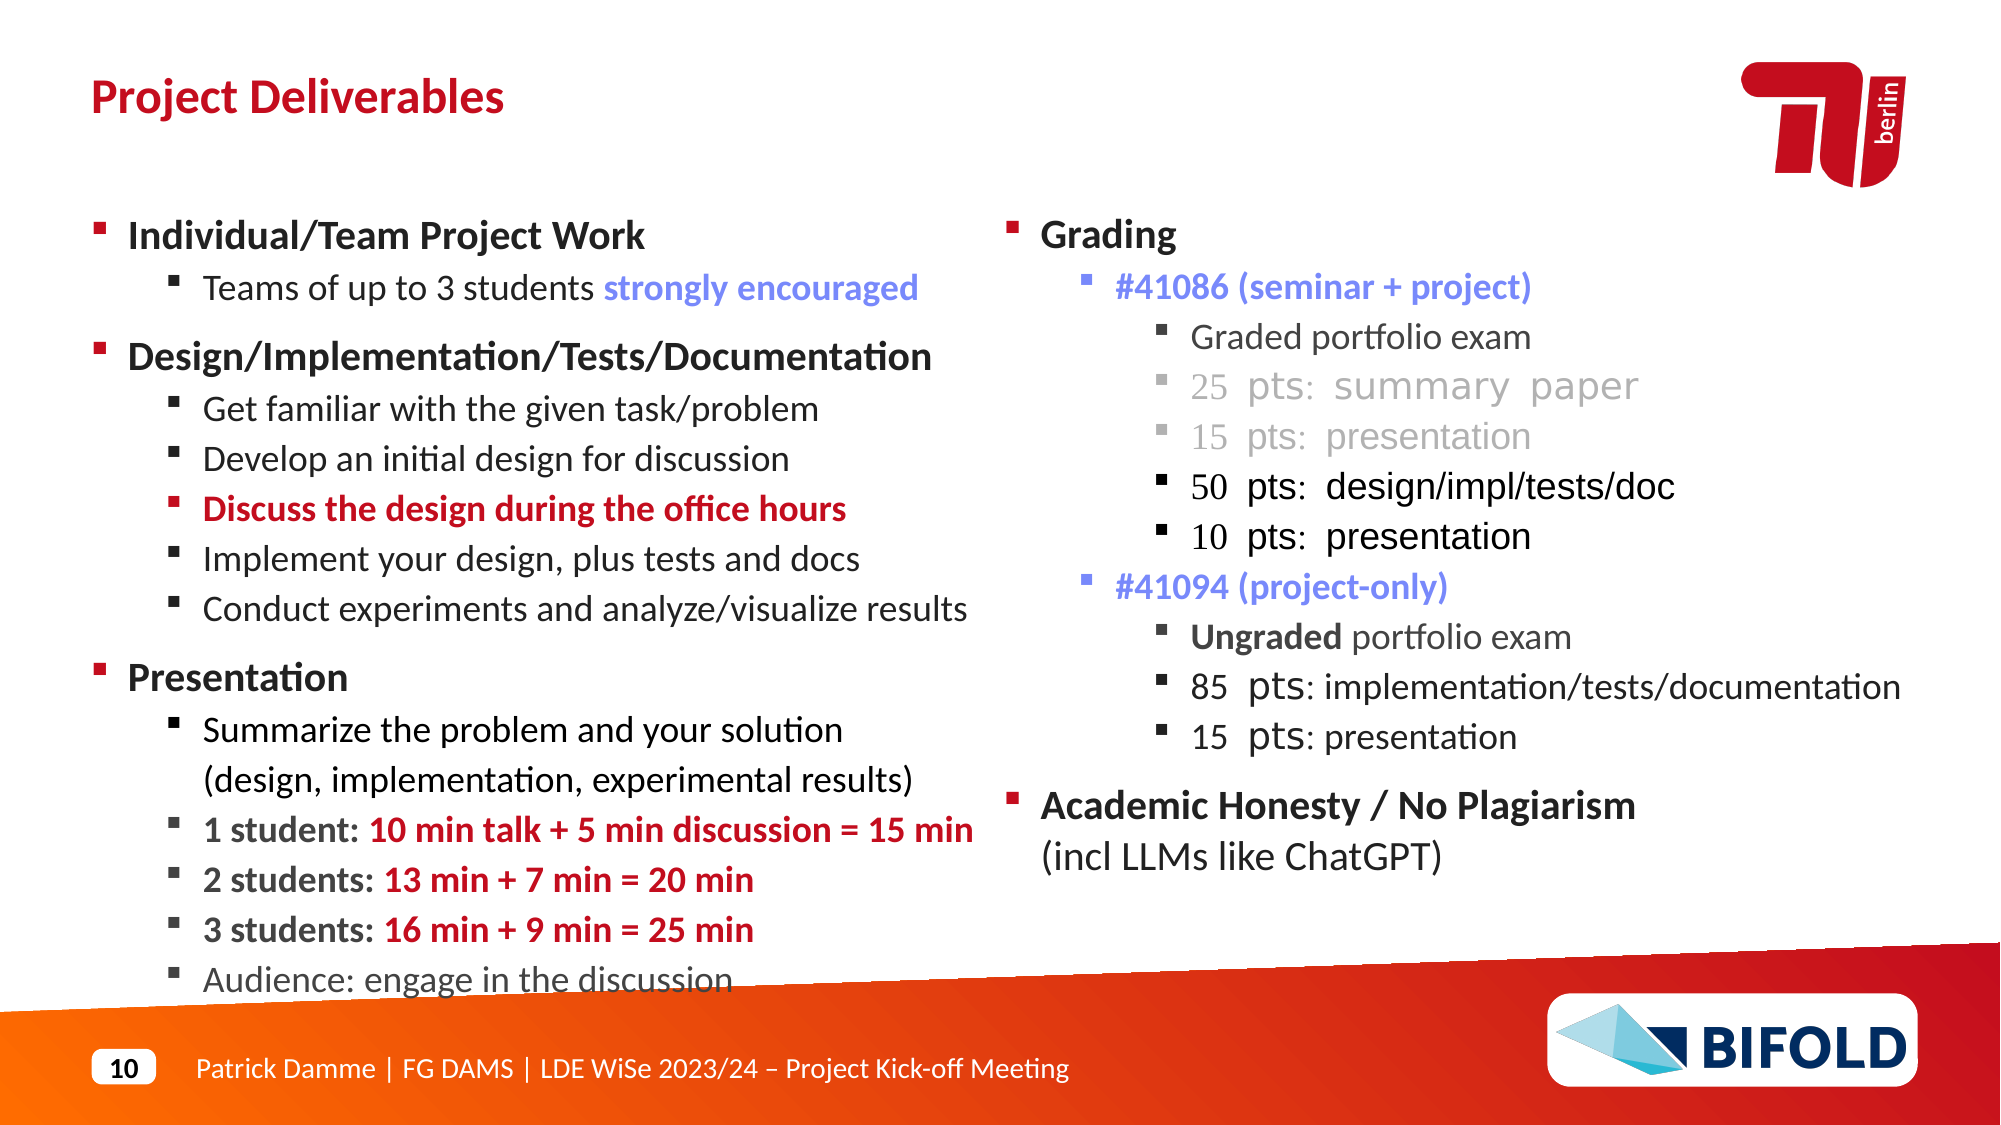

Project Deliverables
Grading
#41086 (seminar + project)
Graded portfolio exam
25 pts: summary paper
15 pts: presentation
50 pts: design/impl/tests/doc
10 pts: presentation
#41094 (project-only)
Ungraded portfolio exam
85 pts: implementation/tests/documentation
15 pts: presentation
Academic Honesty / No Plagiarism
(incl LLMs like ChatGPT)

Individual/Team Project Work
Teams of up to 3 students strongly encouraged
Design/Implementation/Tests/Documentation
Get familiar with the given task/problem
Develop an initial design for discussion
Discuss the design during the office hours
Implement your design, plus tests and docs
Conduct experiments and analyze/visualize results
Presentation
Summarize the problem and your solution
(design, implementation, experimental results)
1 student: 10 min talk + 5 min discussion = 15 min
2 students: 13 min + 7 min = 20 min
3 students: 16 min + 9 min = 25 min
Audience: engage in the discussion